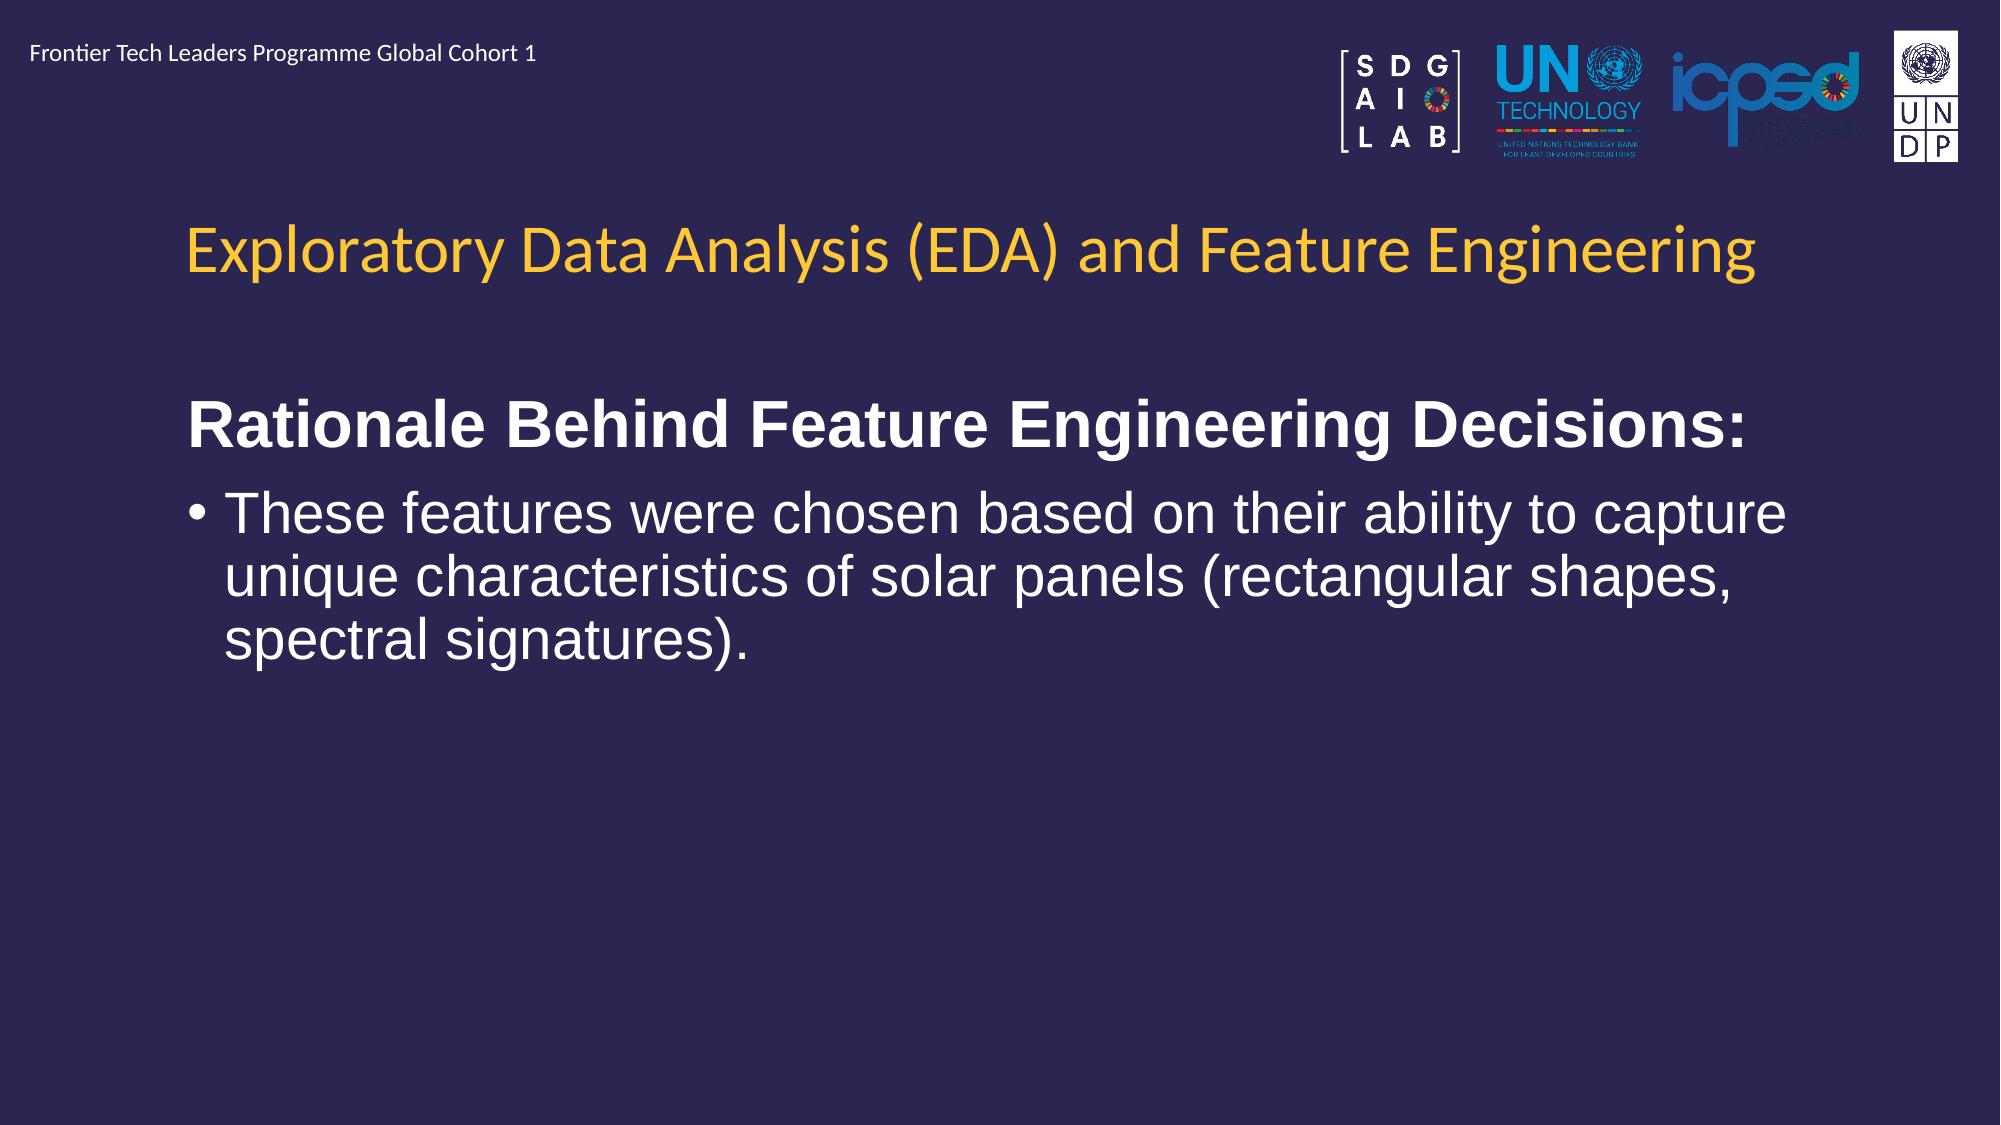

Frontier Tech Leaders Programme Global Cohort 1
# Exploratory Data Analysis (EDA) and Feature Engineering
Rationale Behind Feature Engineering Decisions:
These features were chosen based on their ability to capture unique characteristics of solar panels (rectangular shapes, spectral signatures).